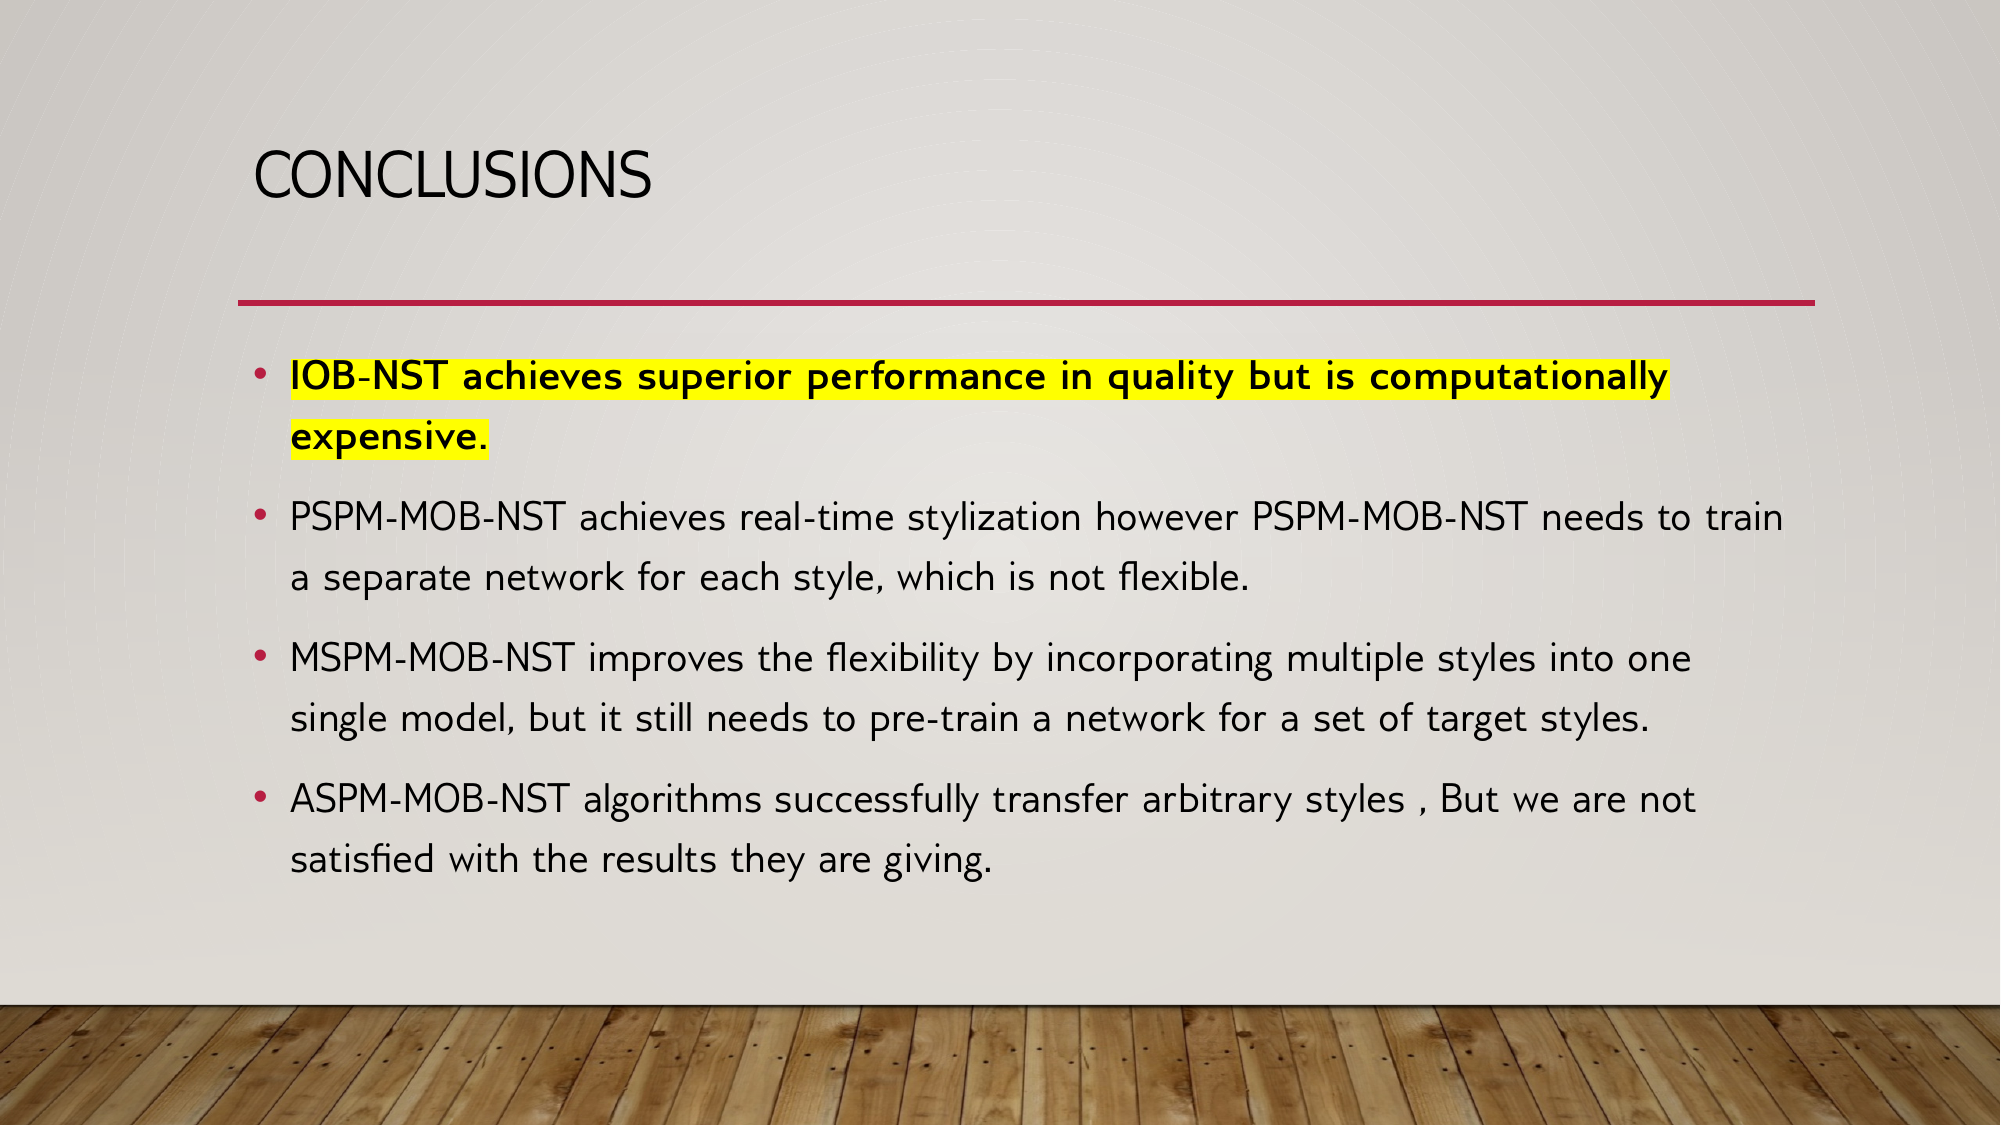

# Conclusions
IOB-NST achieves superior performance in quality but is computationally expensive.
PSPM-MOB-NST achieves real-time stylization however PSPM-MOB-NST needs to train a separate network for each style, which is not flexible.
MSPM-MOB-NST improves the flexibility by incorporating multiple styles into one single model, but it still needs to pre-train a network for a set of target styles.
ASPM-MOB-NST algorithms successfully transfer arbitrary styles , But we are not satisfied with the results they are giving.